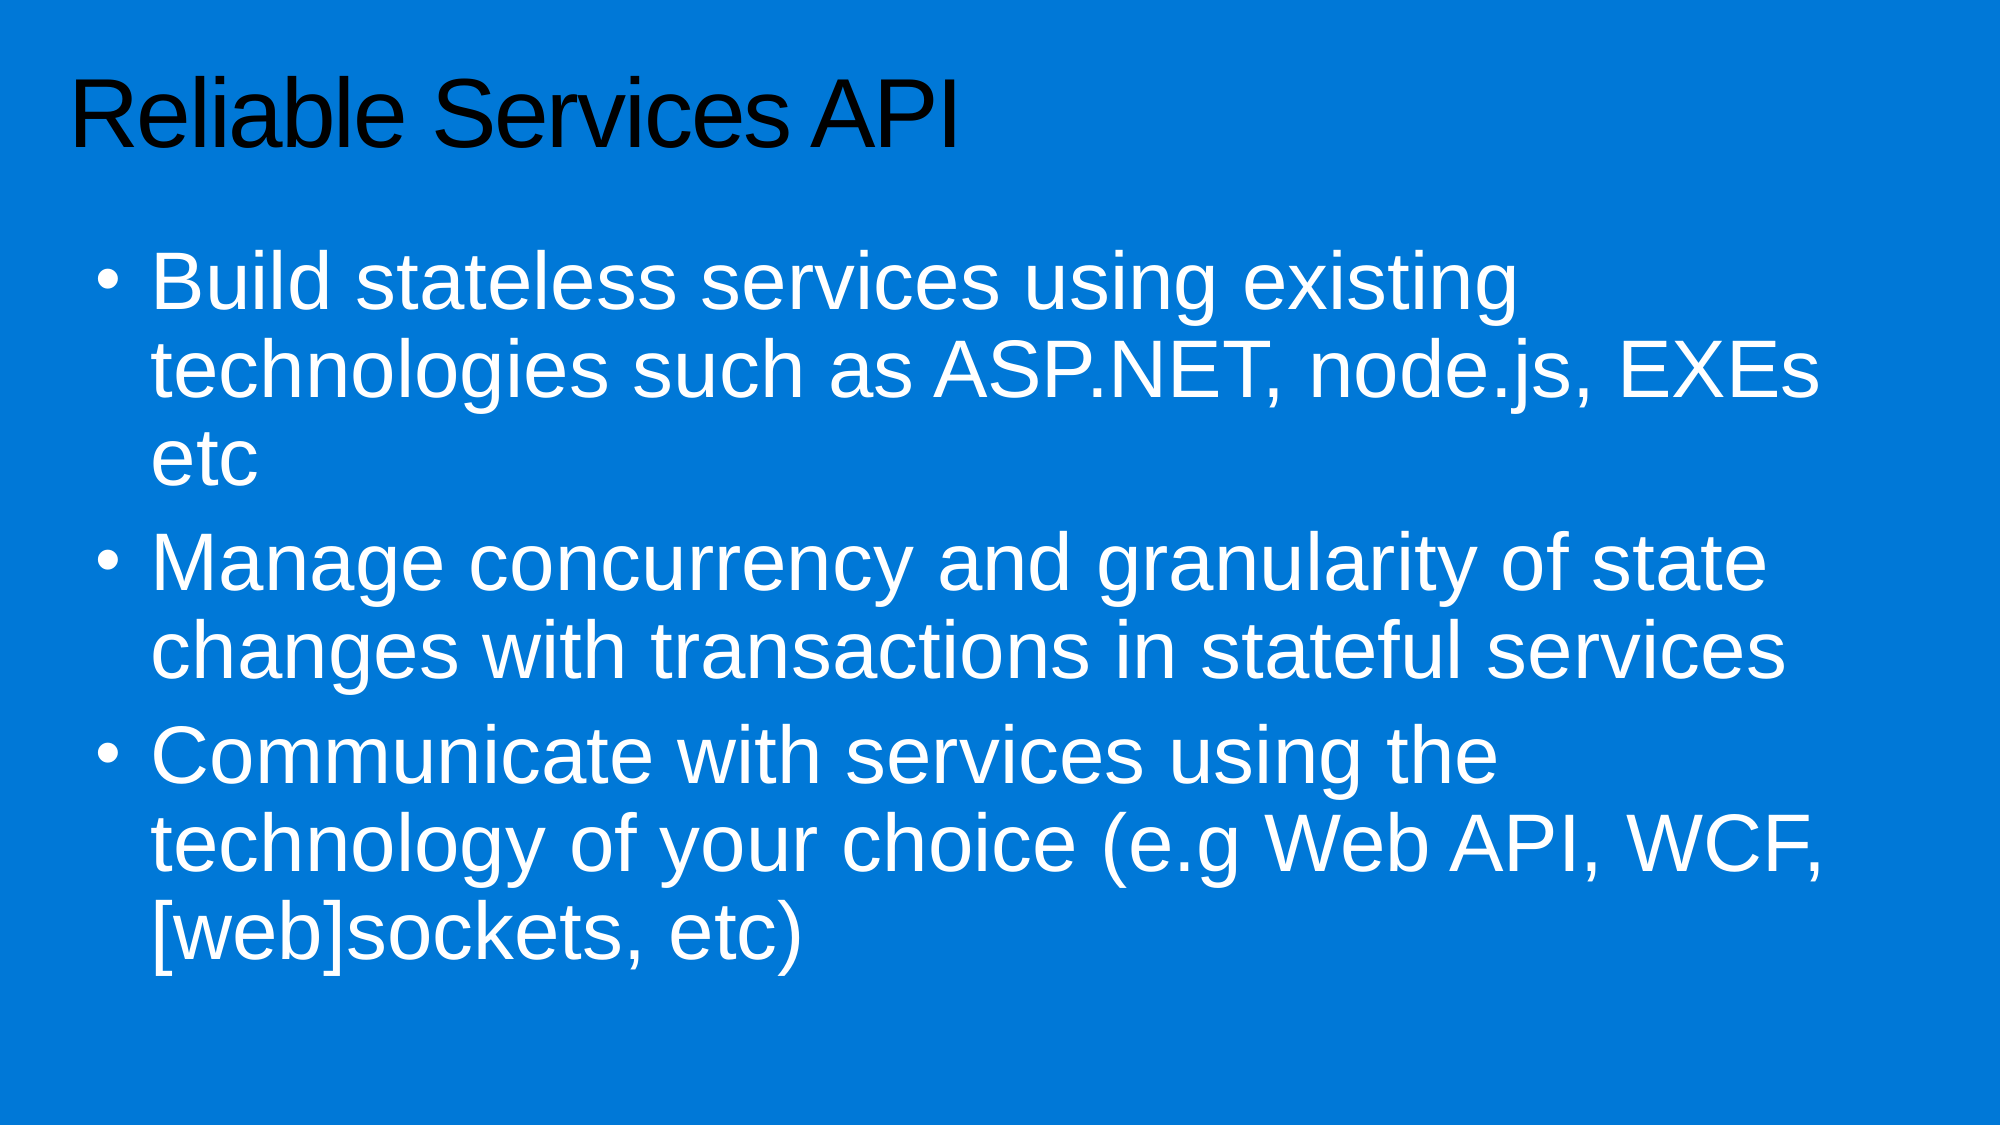

# Reliable Services API
Build stateless services using existing technologies such as ASP.NET, node.js, EXEs etc
Manage concurrency and granularity of state changes with transactions in stateful services
Communicate with services using the technology of your choice (e.g Web API, WCF, [web]sockets, etc)